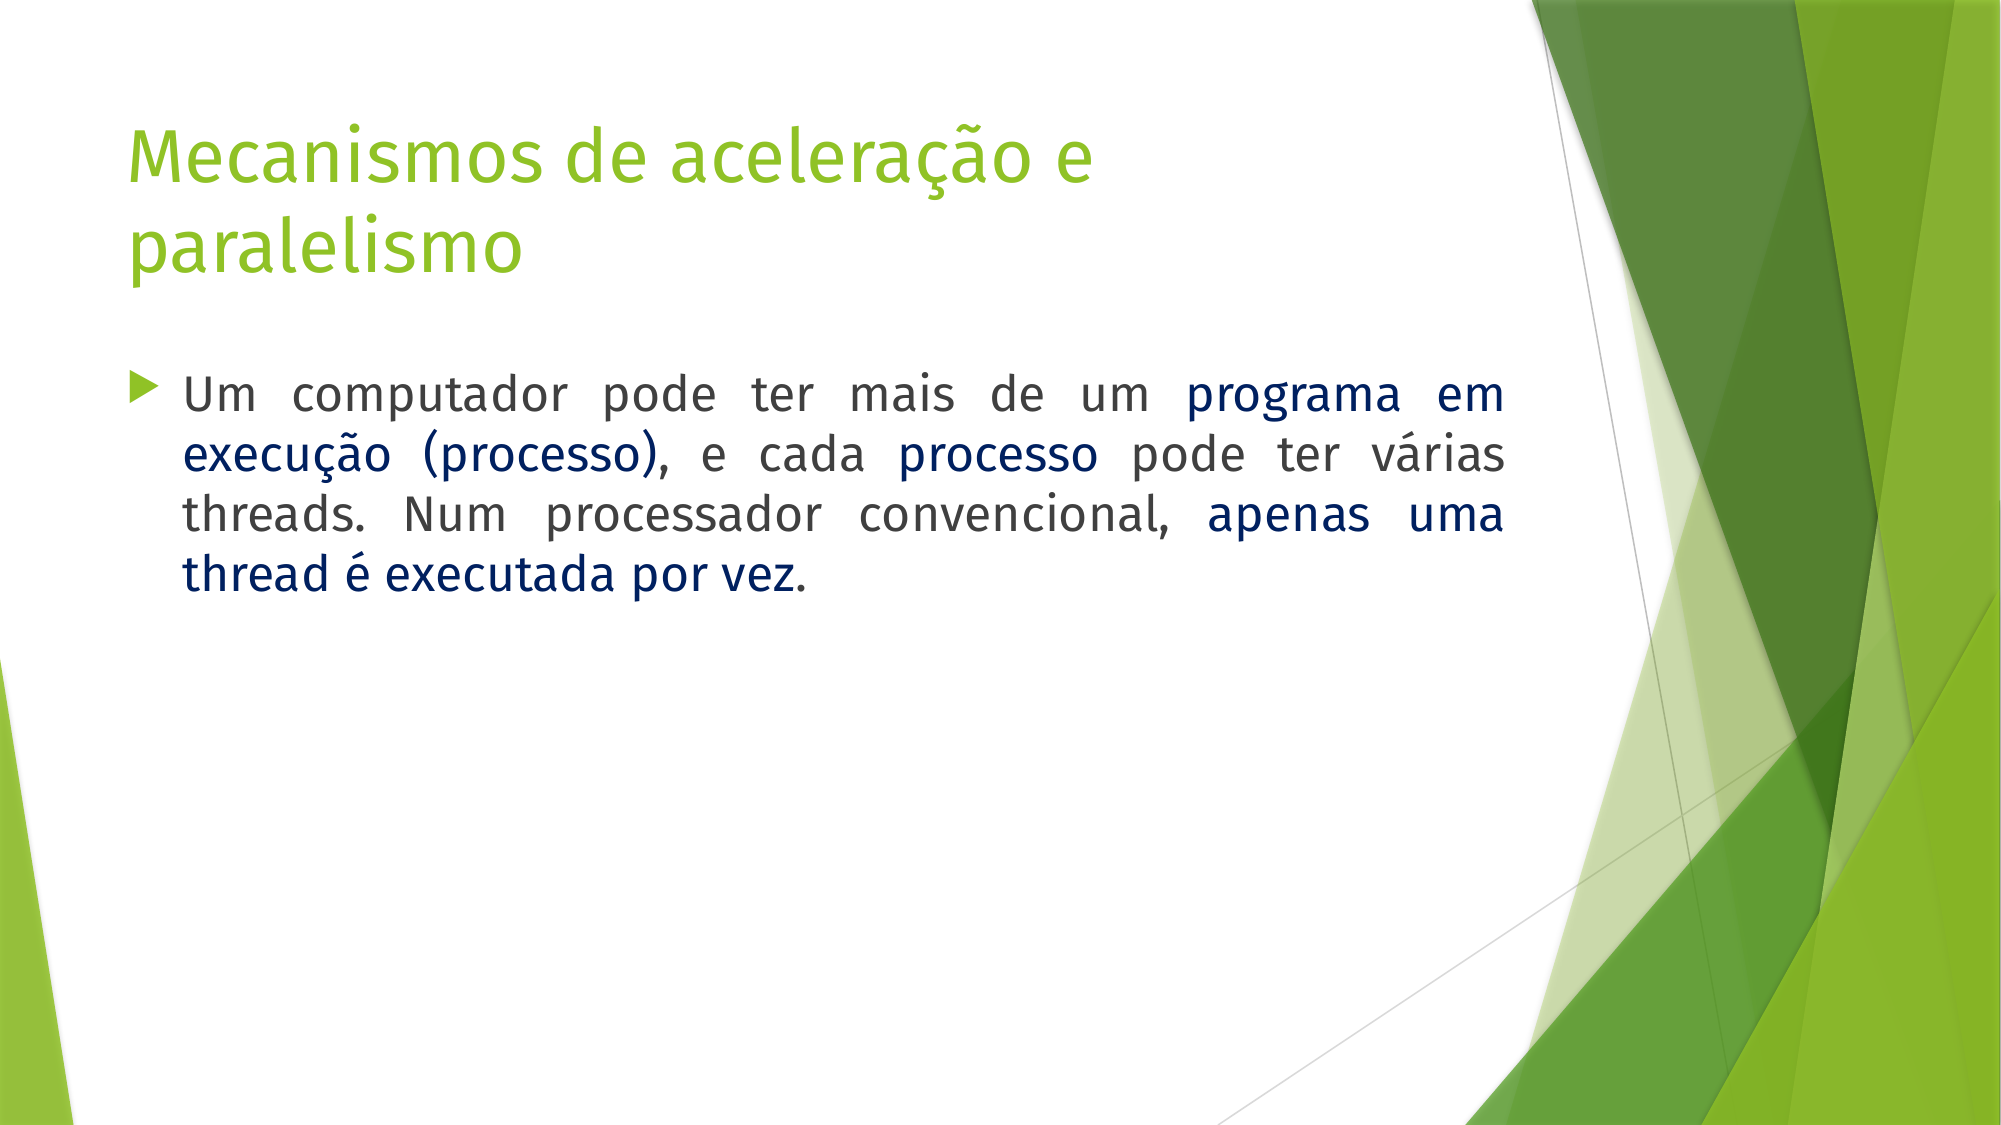

# Mecanismos de aceleração e paralelismo
Um computador pode ter mais de um programa em execução (processo), e cada processo pode ter várias threads. Num processador convencional, apenas uma thread é executada por vez.